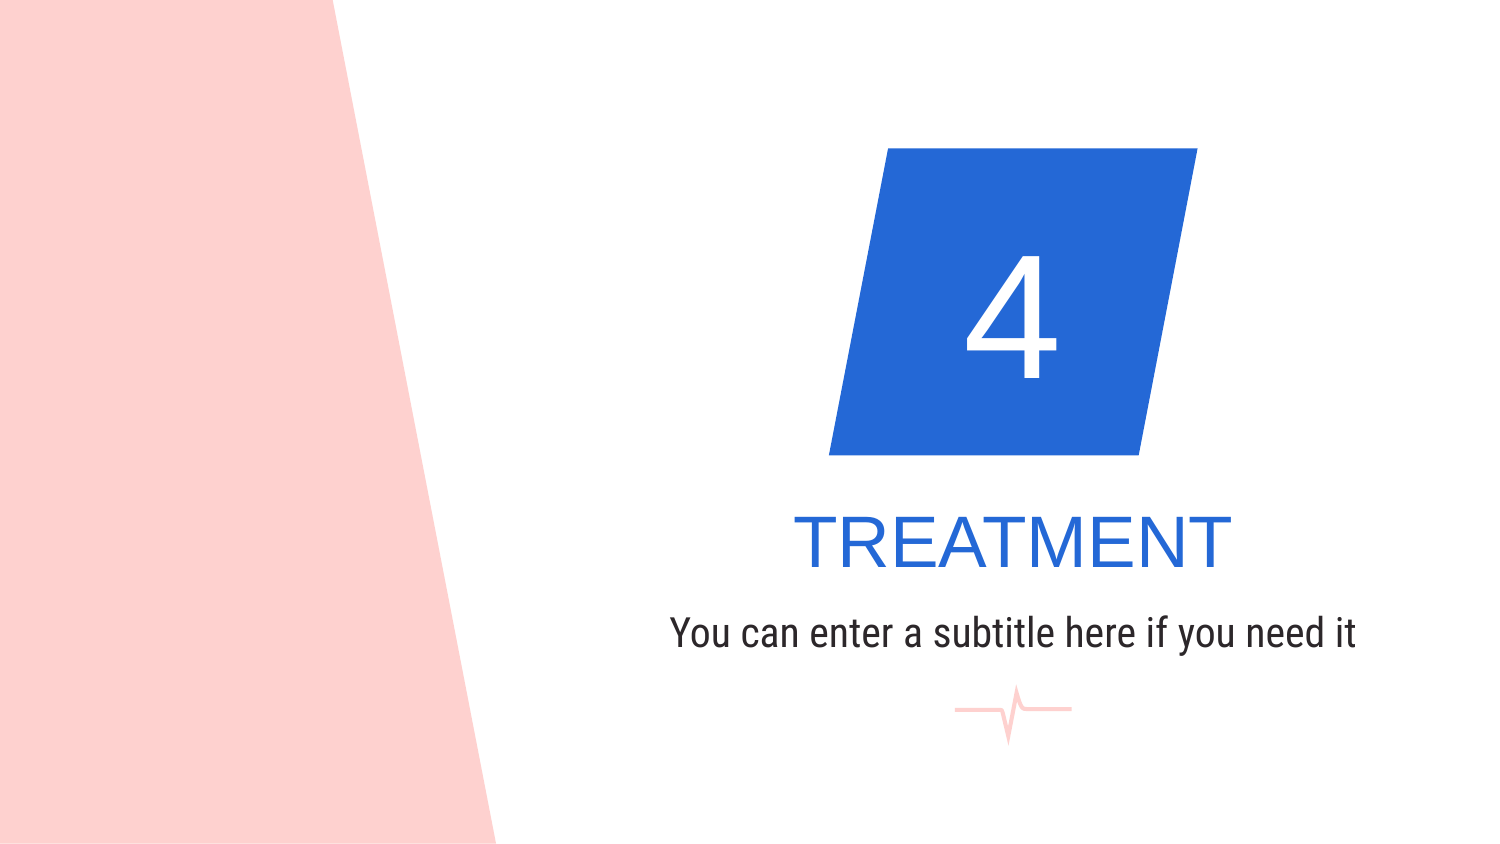

# 4

TREATMENT
You can enter a subtitle here if you need it